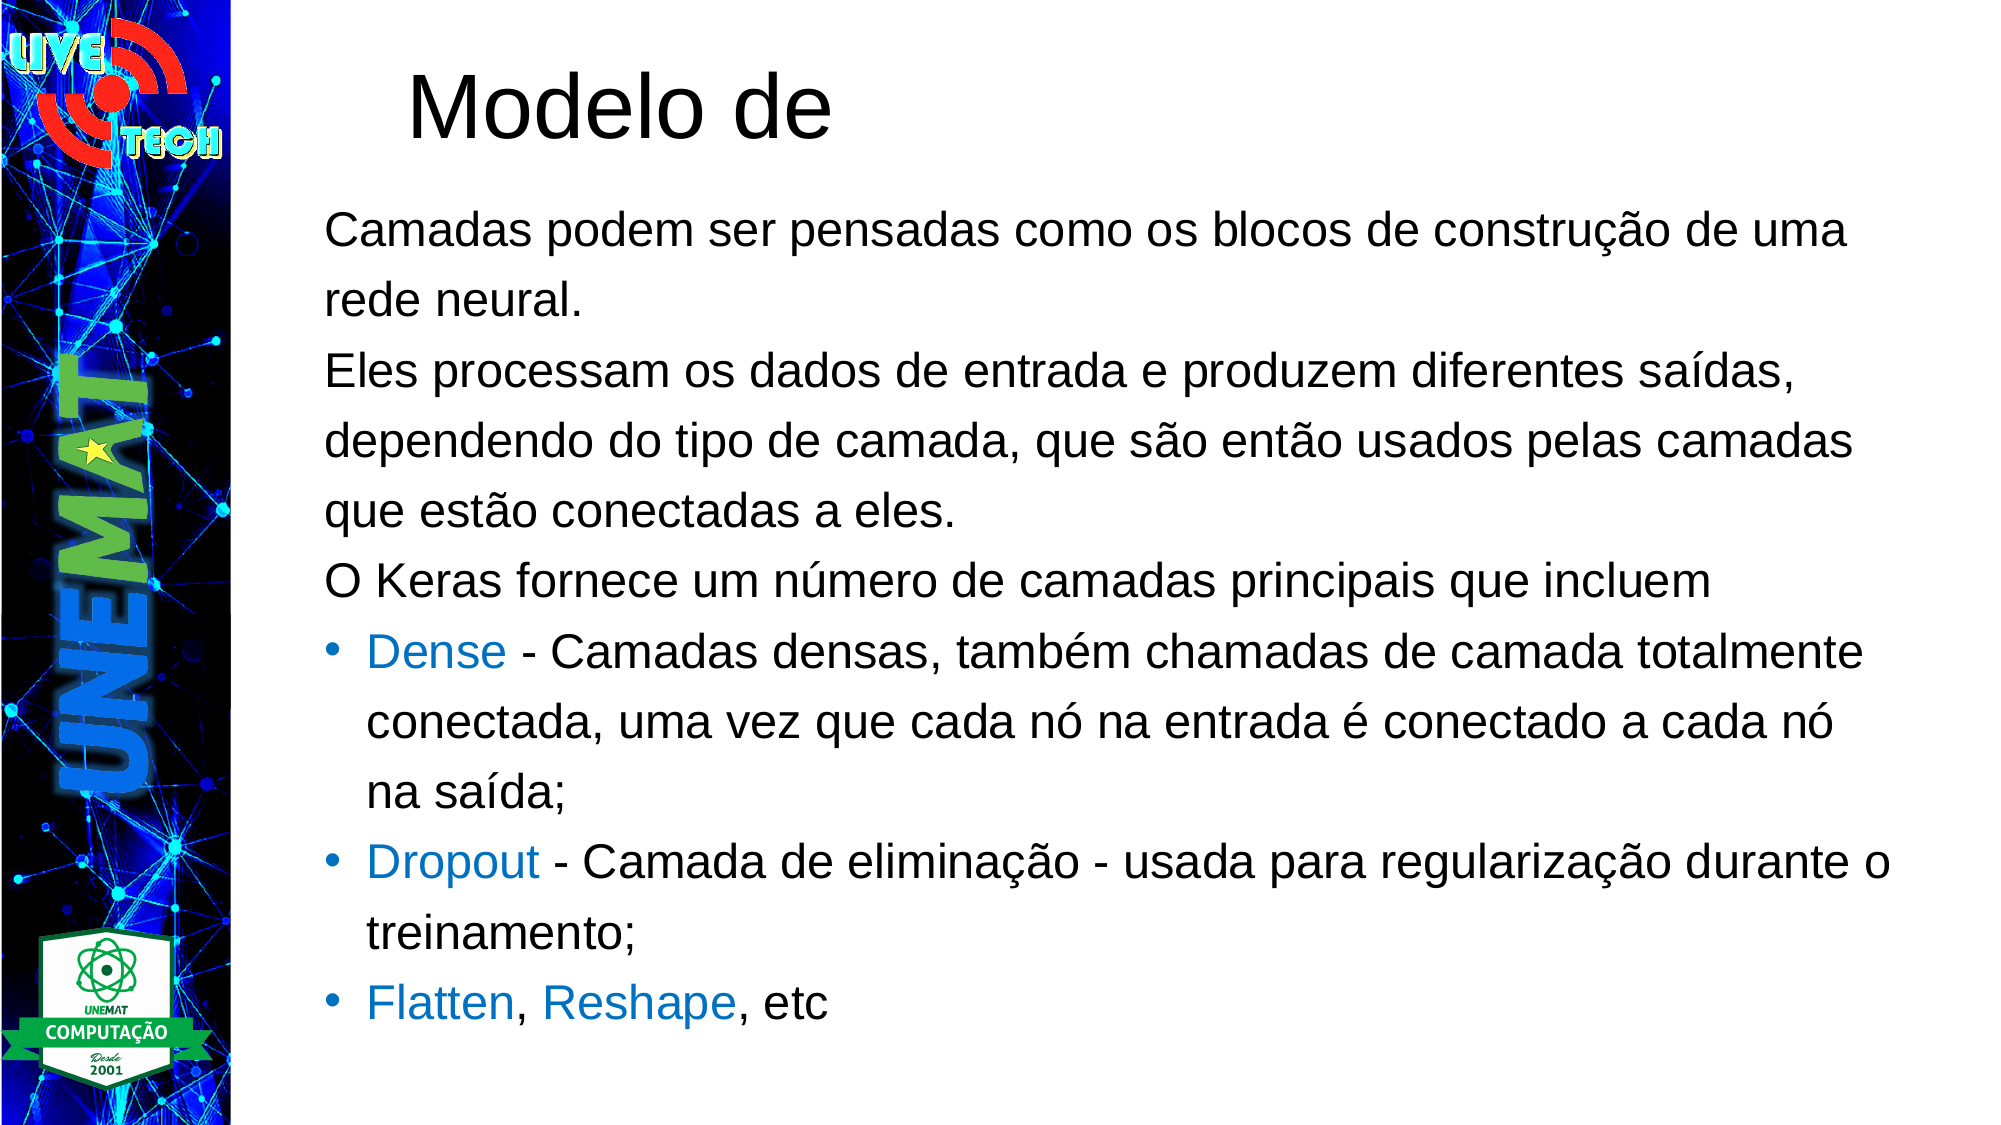

# Modelo de
Camadas podem ser pensadas como os blocos de construção de uma rede neural.
Eles processam os dados de entrada e produzem diferentes saídas, dependendo do tipo de camada, que são então usados ​​pelas camadas que estão conectadas a eles. 
O Keras fornece um número de camadas principais que incluem
Dense - Camadas densas, também chamadas de camada totalmente conectada, uma vez que cada nó na entrada é conectado a cada nó na saída;
Dropout - Camada de eliminação - usada para regularização durante o treinamento;
Flatten, Reshape, etc